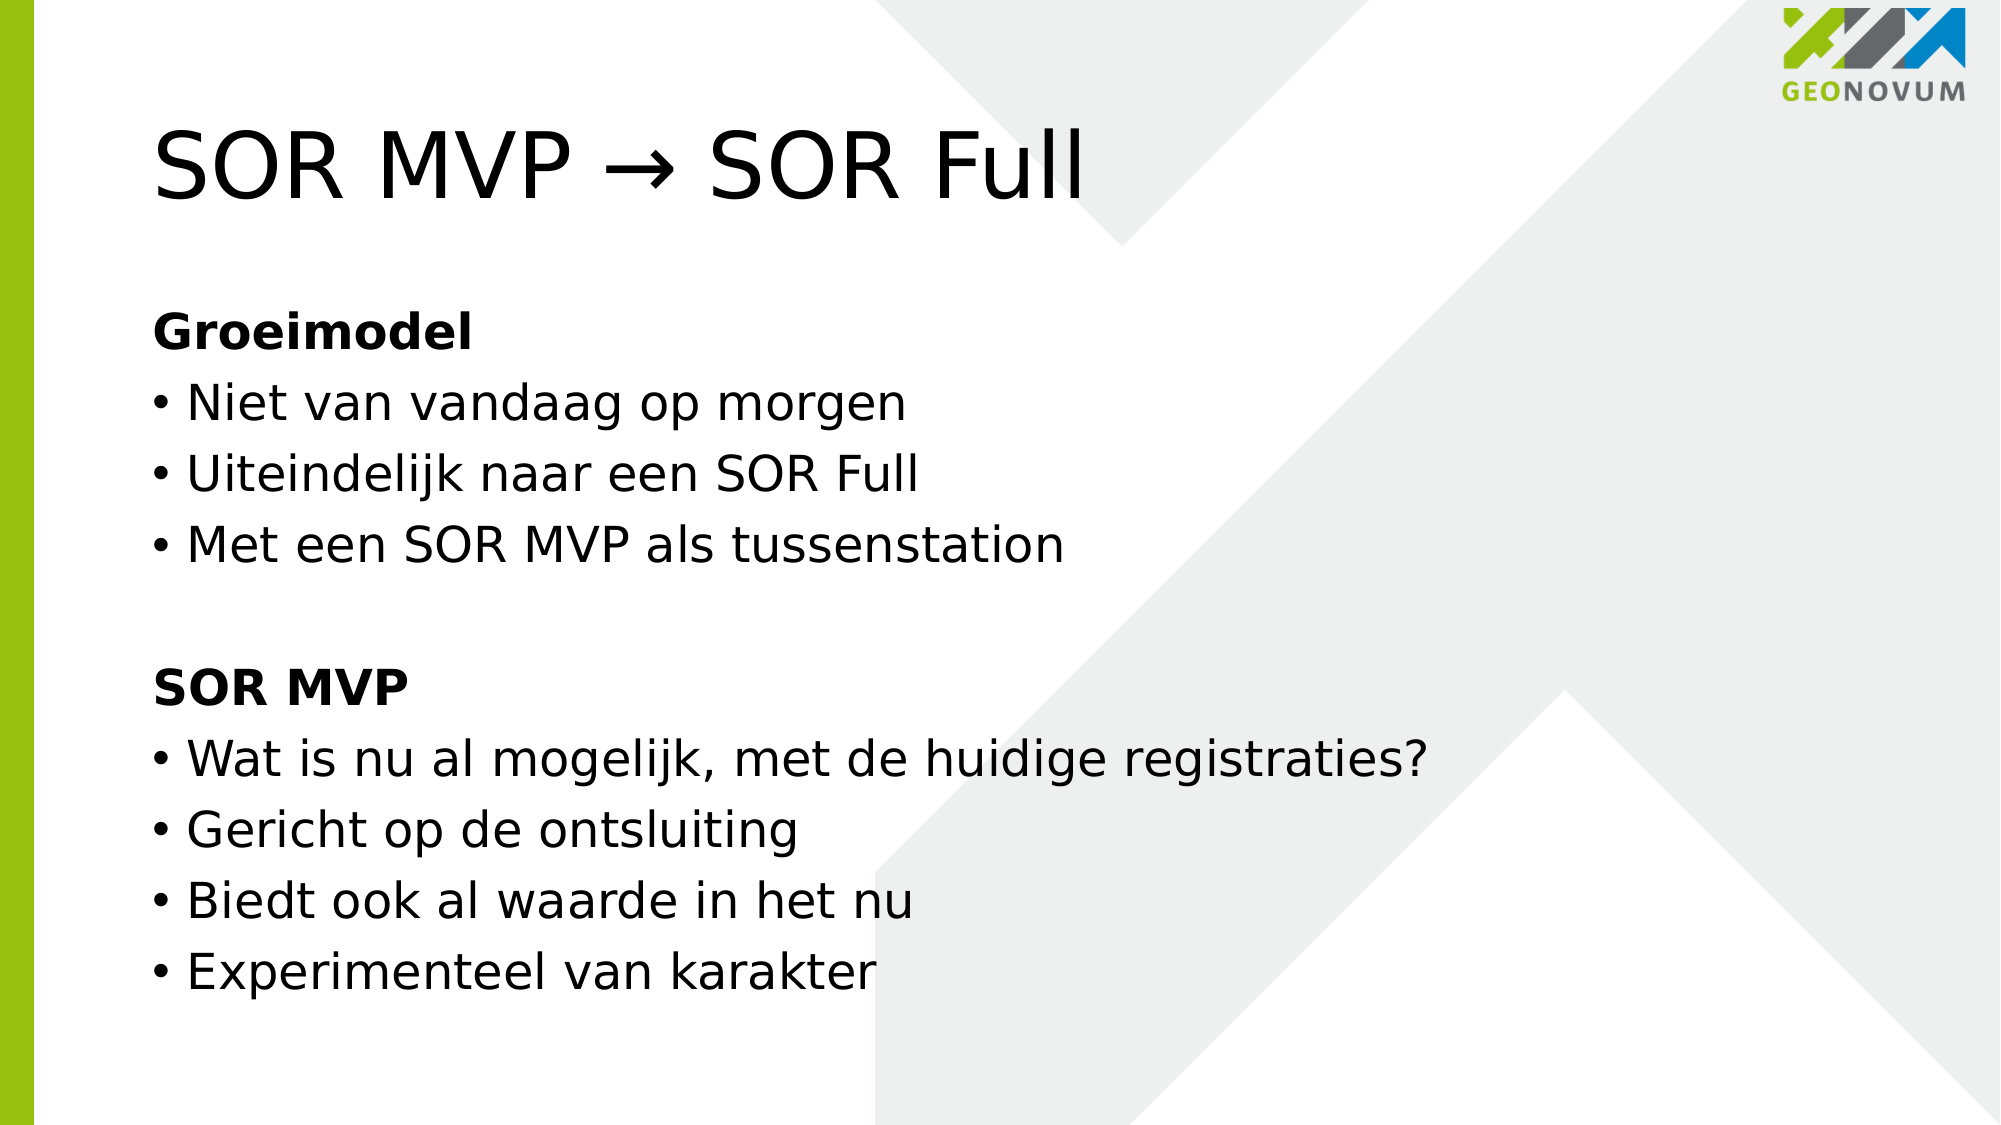

# SOR MVP → SOR Full
Groeimodel
Niet van vandaag op morgen
Uiteindelijk naar een SOR Full
Met een SOR MVP als tussenstation

SOR MVP
Wat is nu al mogelijk, met de huidige registraties?
Gericht op de ontsluiting
Biedt ook al waarde in het nu
Experimenteel van karakter